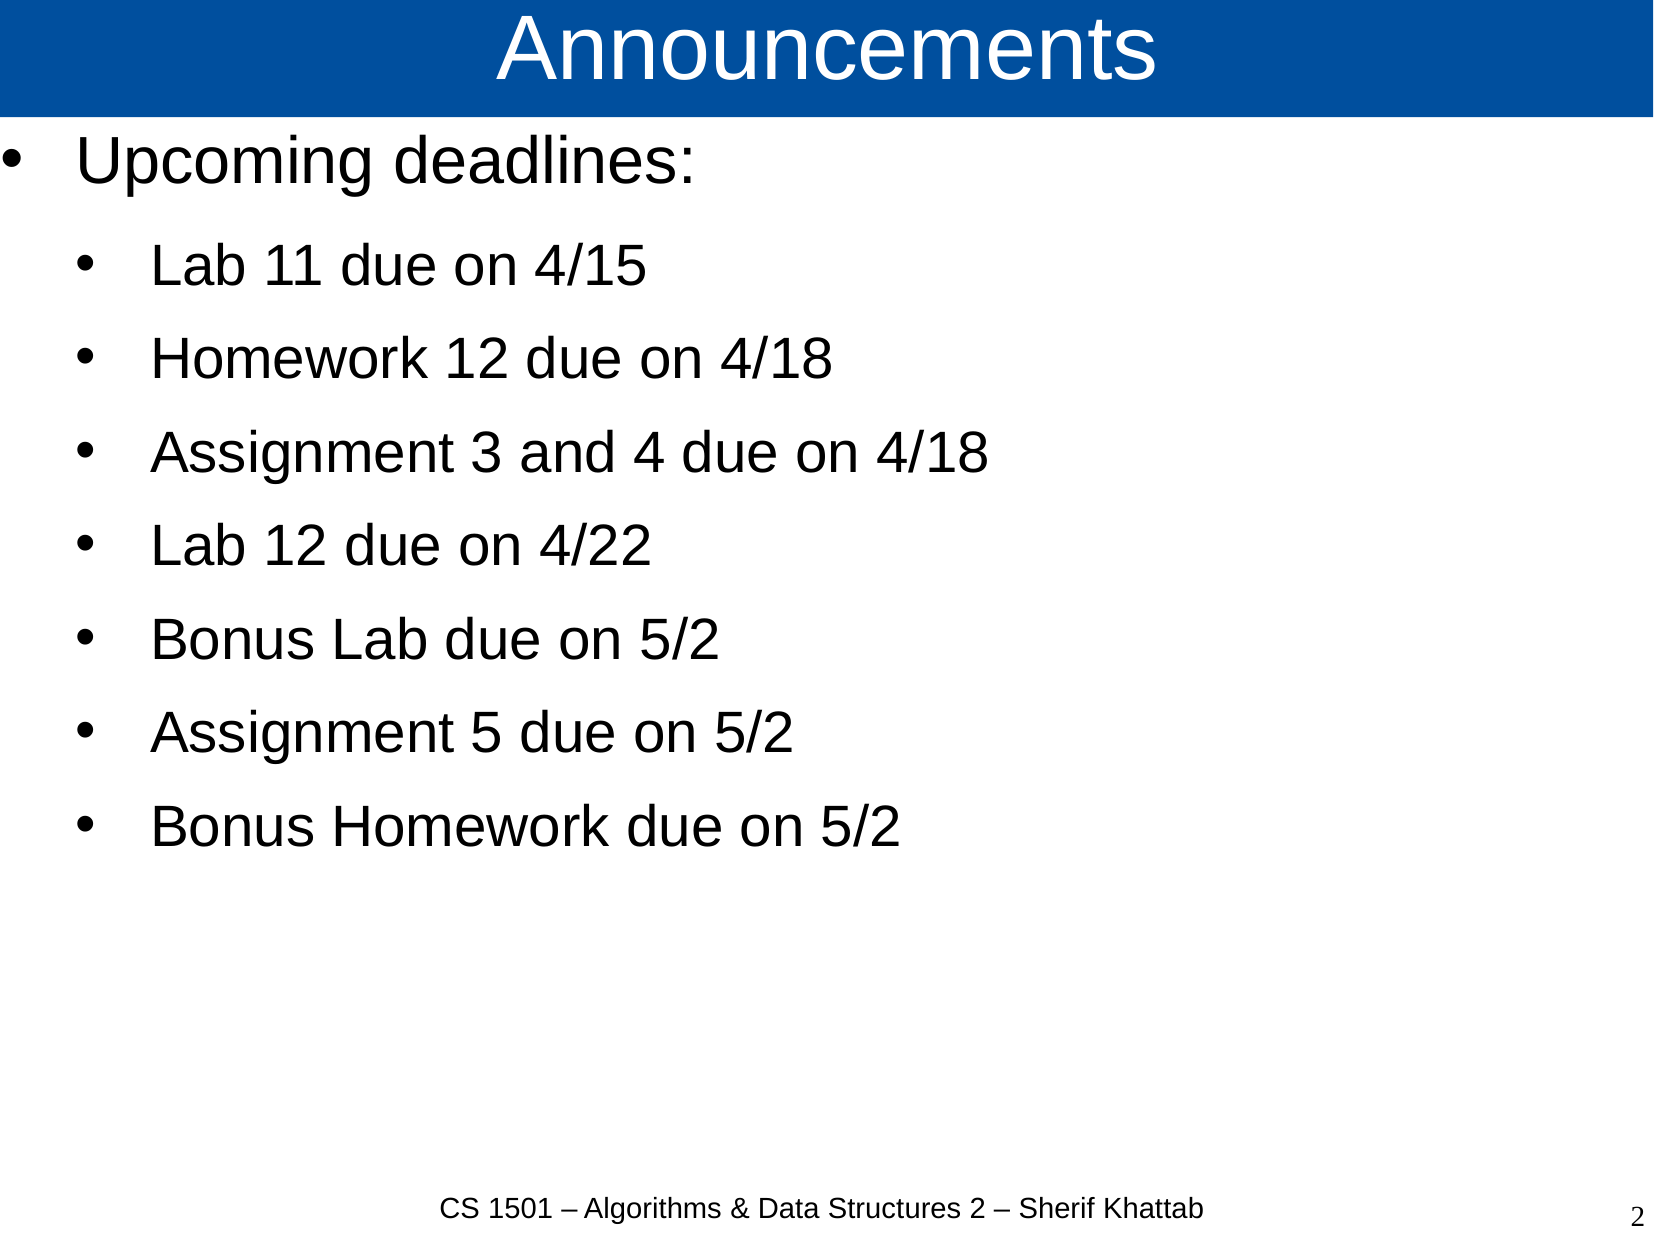

# Announcements
Upcoming deadlines:
Lab 11 due on 4/15
Homework 12 due on 4/18
Assignment 3 and 4 due on 4/18
Lab 12 due on 4/22
Bonus Lab due on 5/2
Assignment 5 due on 5/2
Bonus Homework due on 5/2
CS 1501 – Algorithms & Data Structures 2 – Sherif Khattab
2